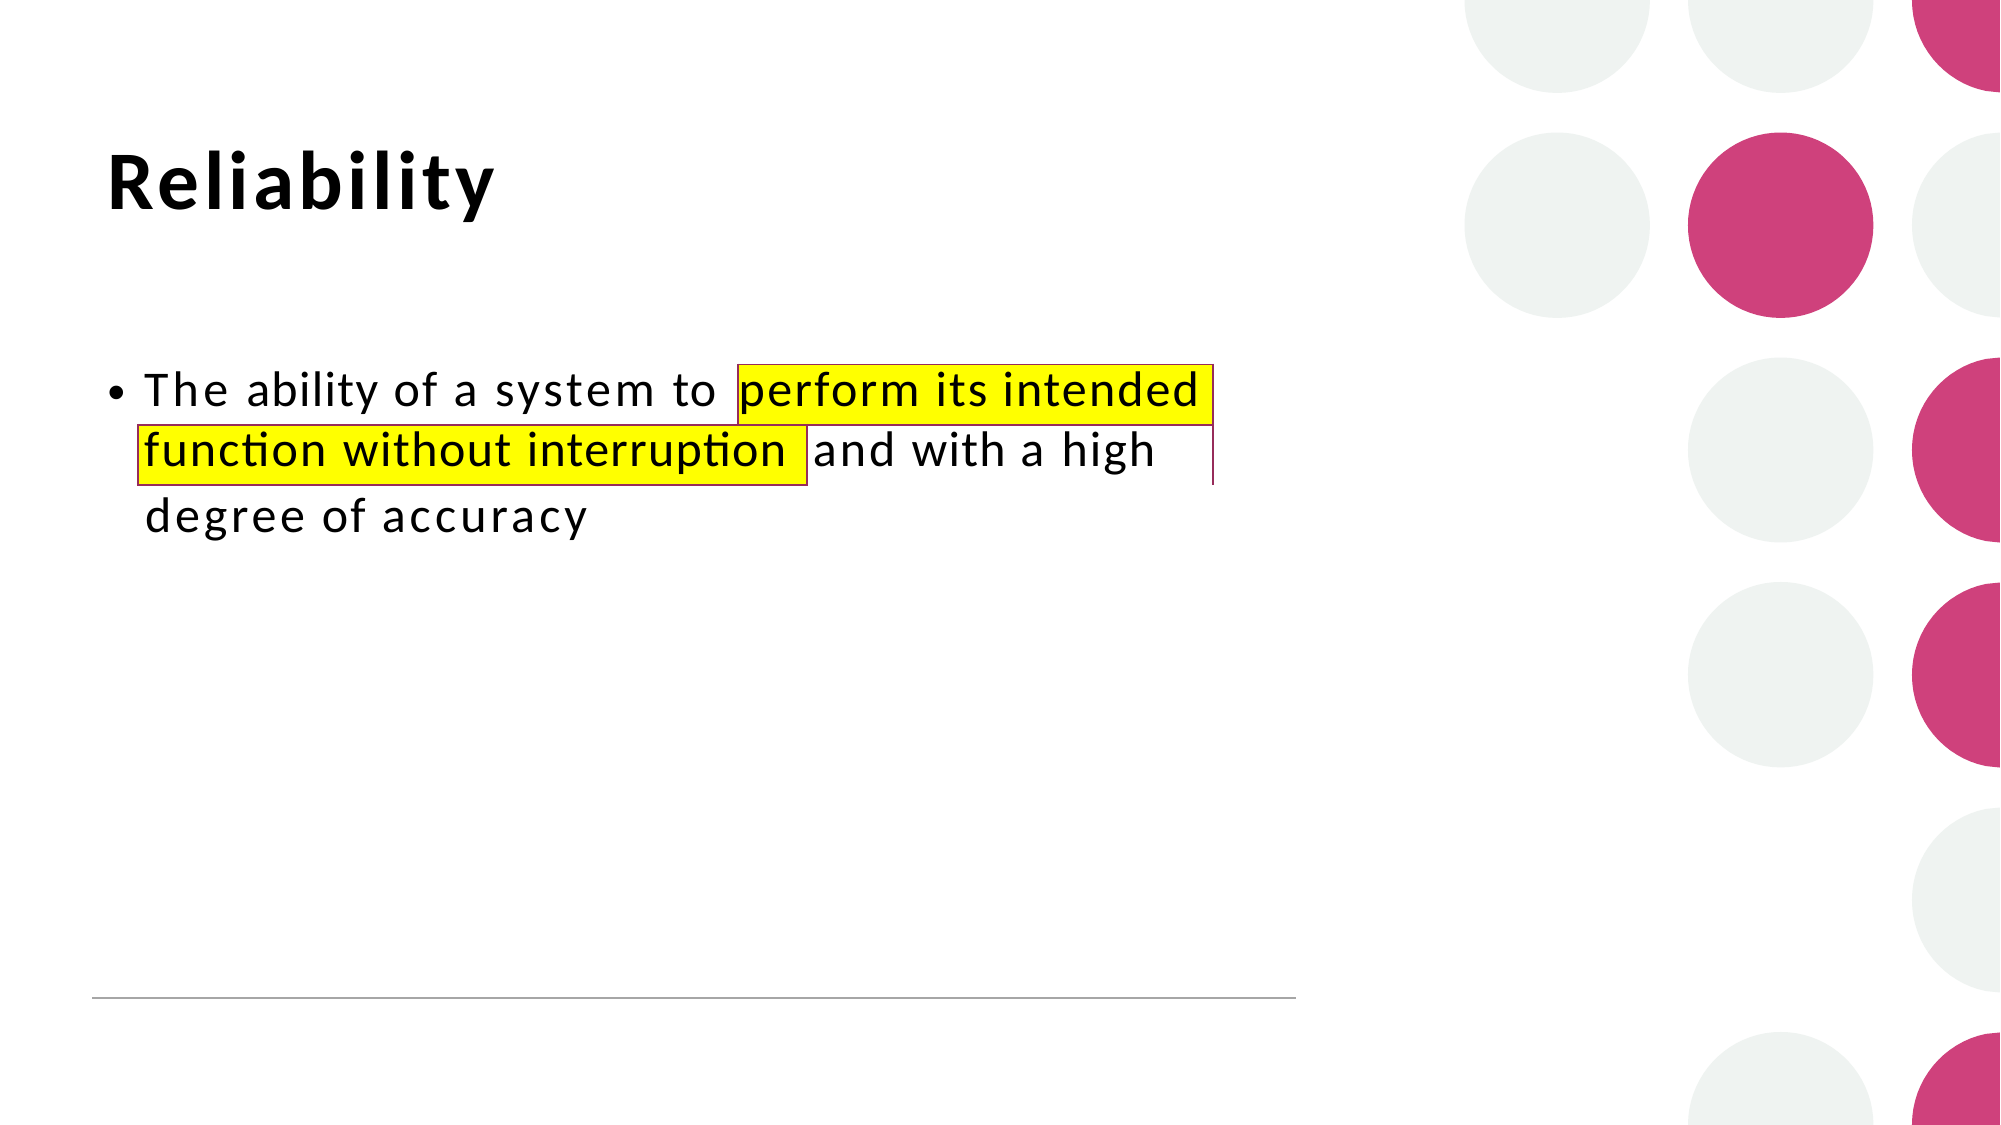

# Reliability
•

degree of accuracy
| The ability of a system to | perform its intended |  |
| --- | --- | --- |
| function without interruption |  | and with a high |